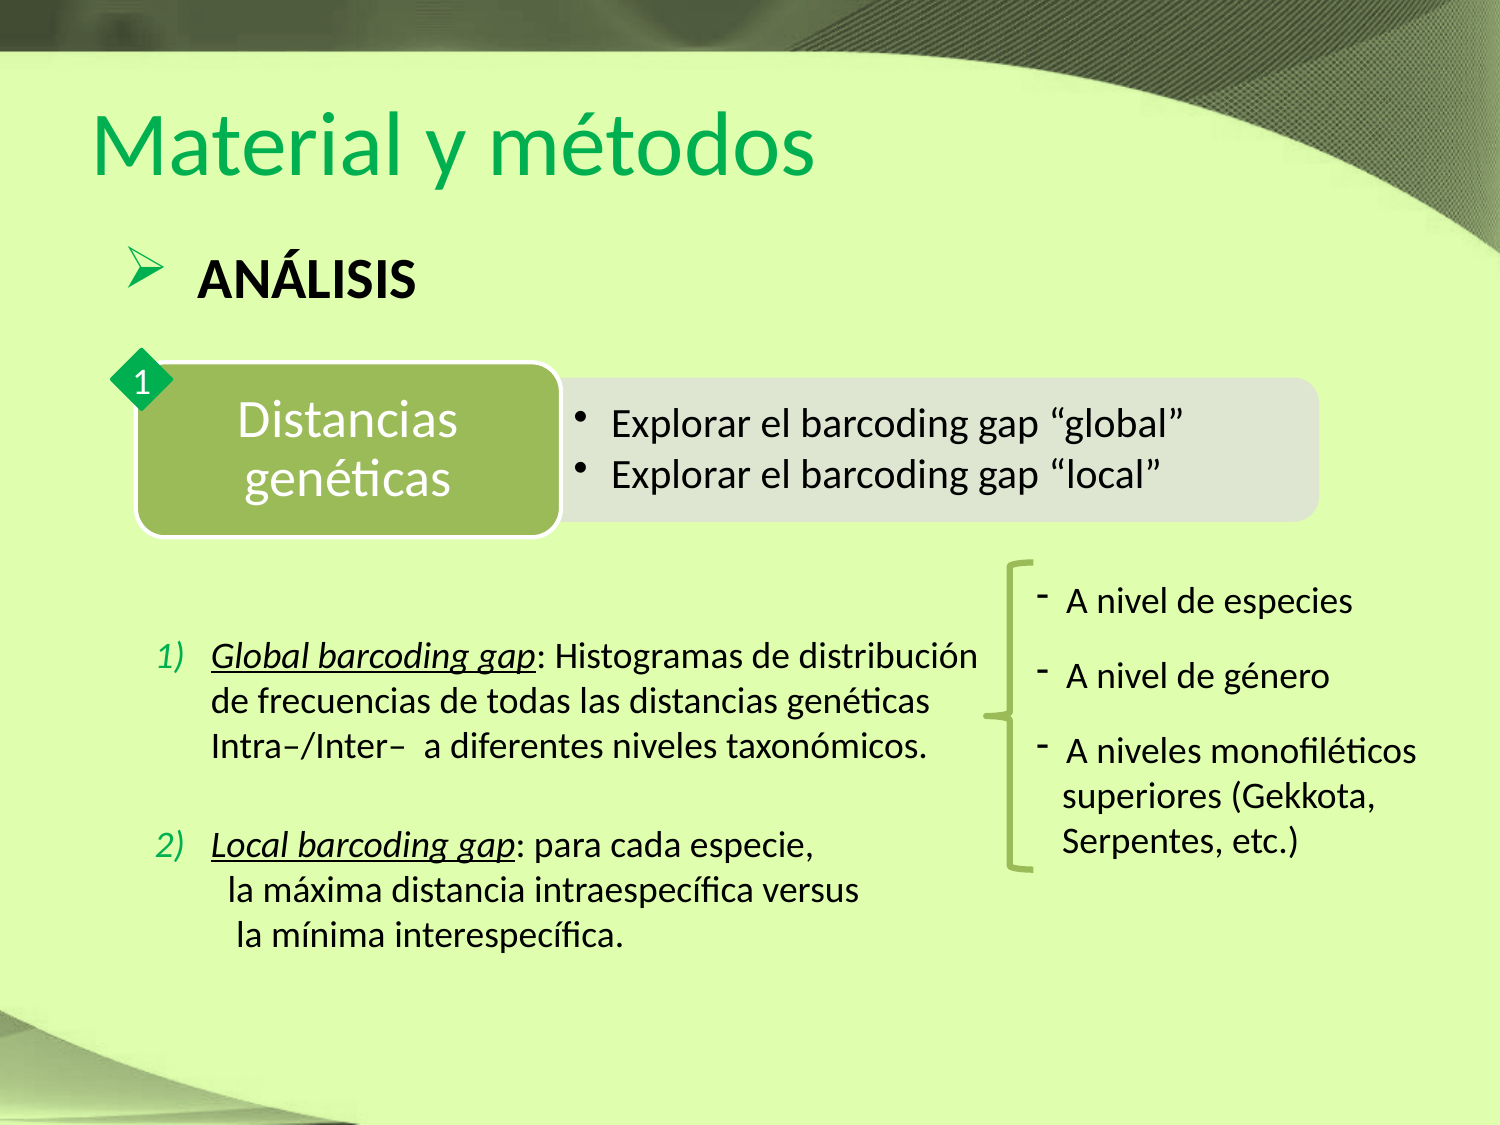

# Material y métodos
ANÁLISIS
1

Distancias genéticas

Explorar el barcoding gap “global”
Explorar el barcoding gap “local”

  A nivel de especies

  A nivel de género

  A niveles monofiléticos
   superiores (Gekkota,
   Serpentes, etc.)

Global barcoding gap: Histogramas de distribución de frecuencias de todas las distancias genéticas Intra–/Inter–  a diferentes niveles taxonómicos.
Local barcoding gap: para cada especie,                                      la máxima distancia intraespecífica versus                                 la mínima interespecífica.